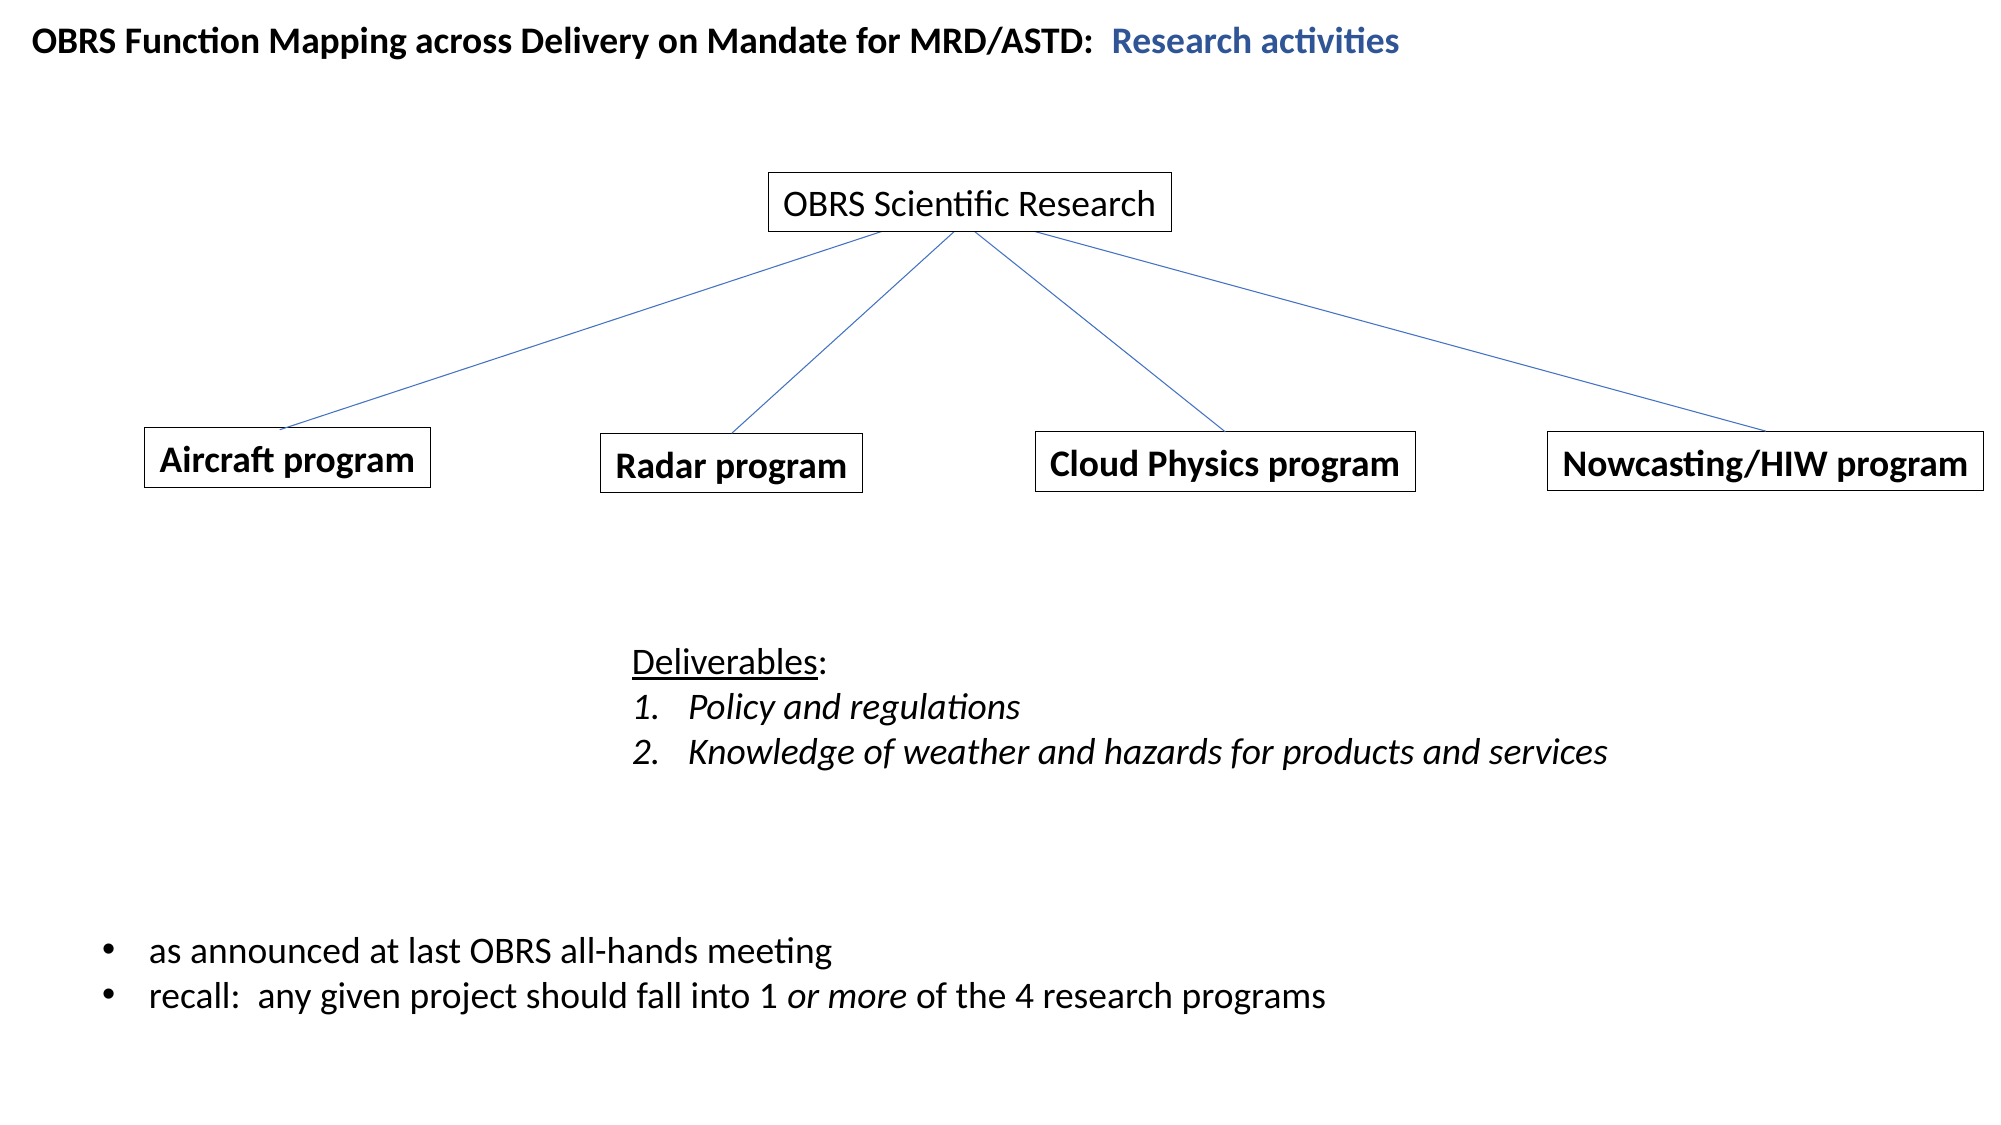

OBRS Function Mapping across Delivery on Mandate for MRD/ASTD:  Research activities
OBRS Scientific Research
Aircraft program
Nowcasting/HIW program
Cloud Physics program
Radar program
Deliverables:
Policy and regulations
Knowledge of weather and hazards for products and services
as announced at last OBRS all-hands meeting
recall:  any given project should fall into 1 or more of the 4 research programs